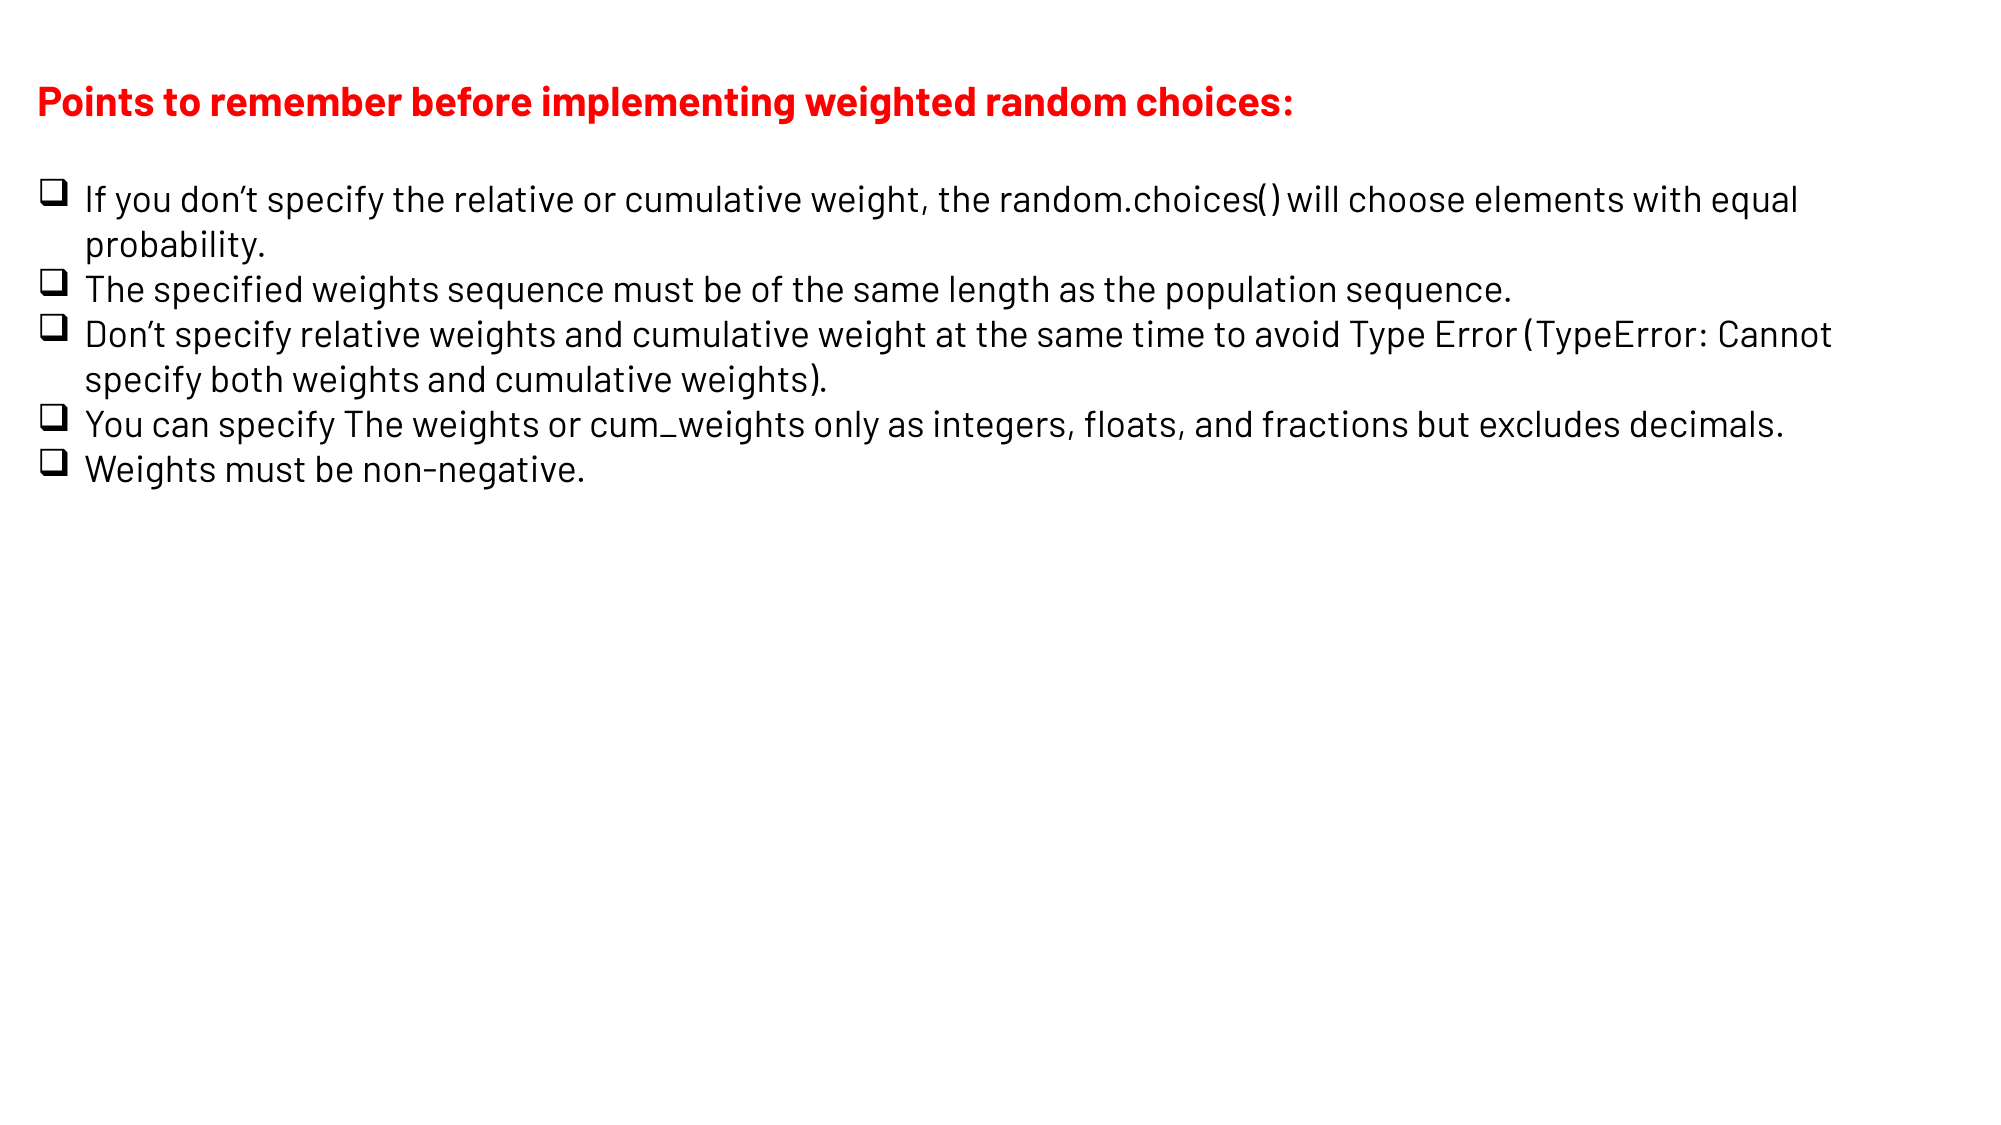

Points to remember before implementing weighted random choices:

If you don’t specify the relative or cumulative weight, the random.choices() will choose elements with equal probability.
The specified weights sequence must be of the same length as the population sequence.
Don’t specify relative weights and cumulative weight at the same time to avoid Type Error (TypeError: Cannot specify both weights and cumulative weights).
You can specify The weights or cum_weights only as integers, floats, and fractions but excludes decimals.
Weights must be non-negative.